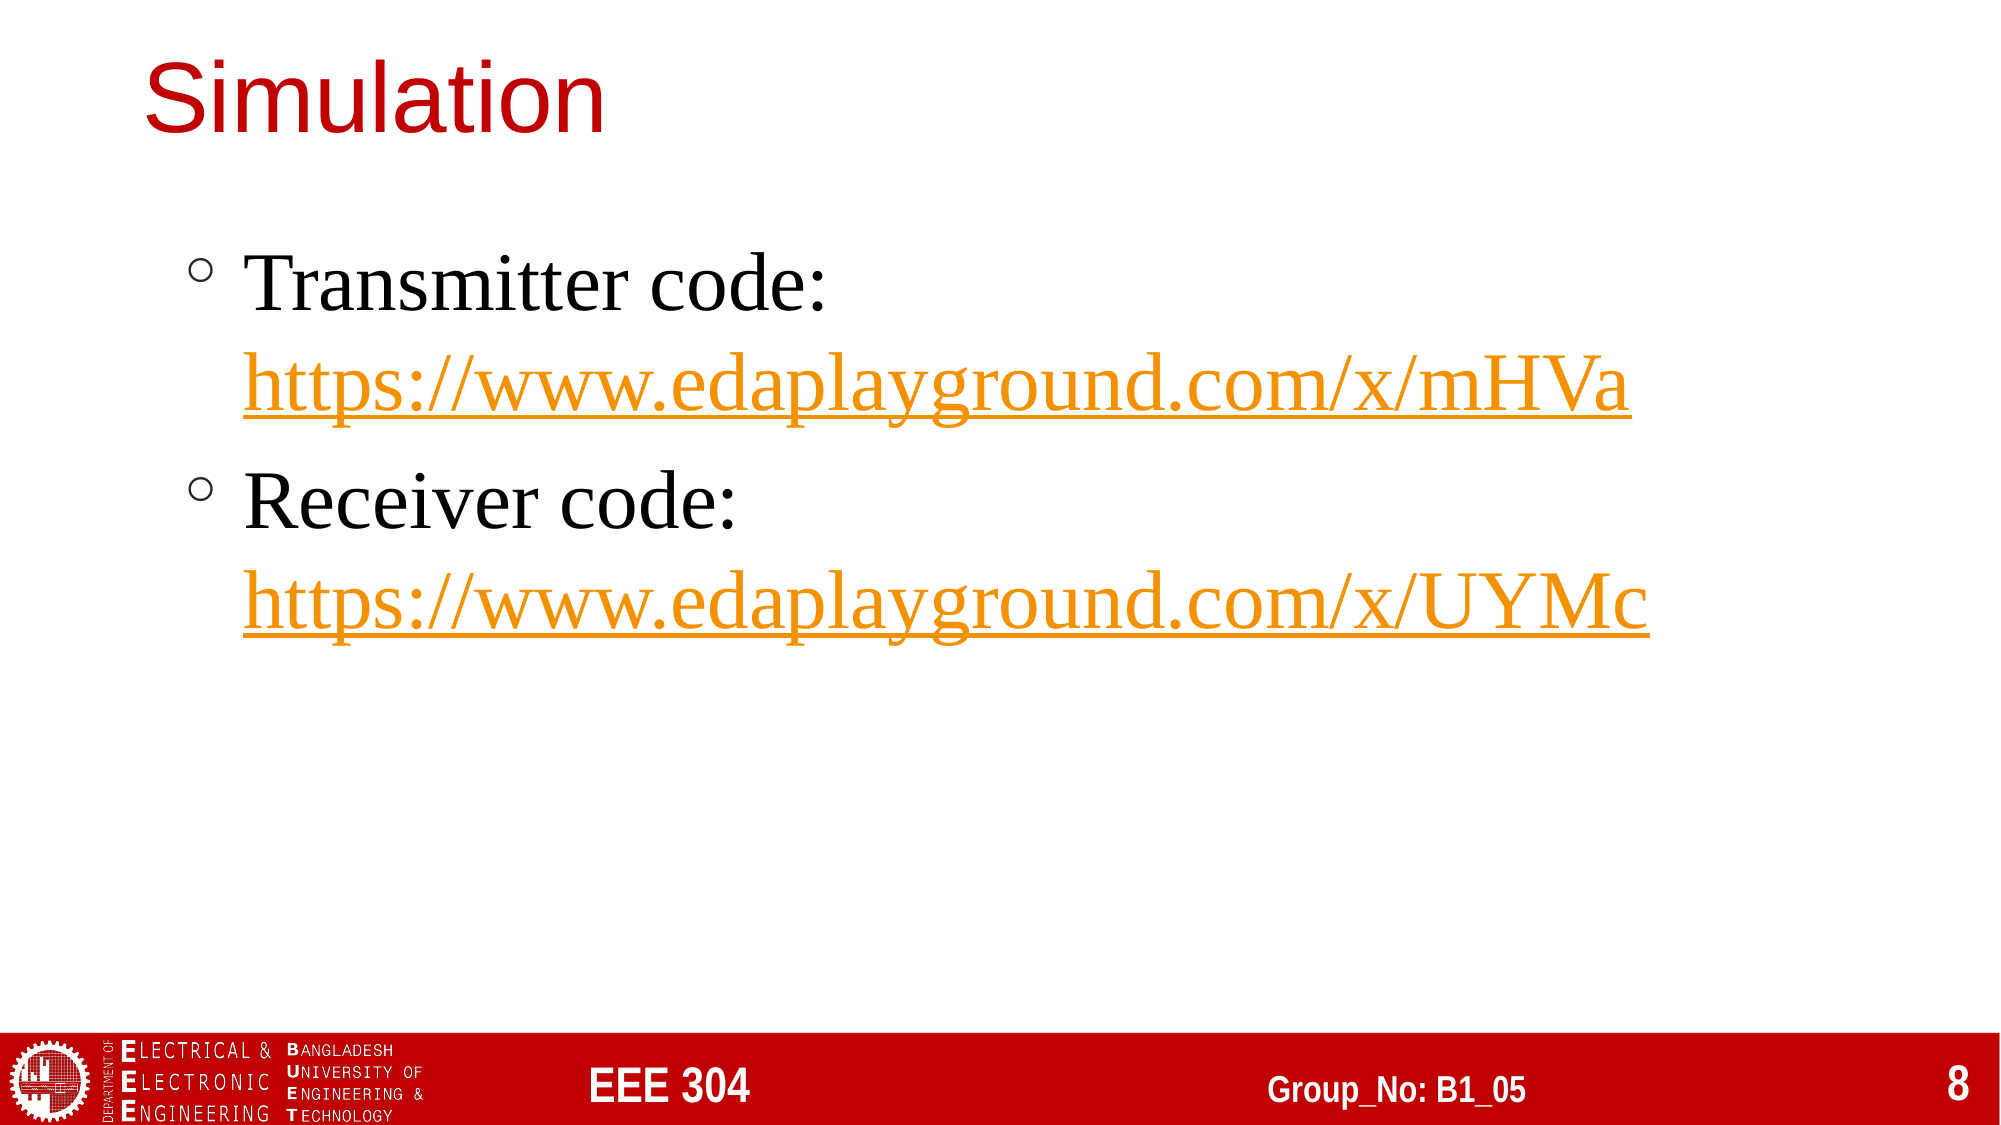

# Simulation
Transmitter code: https://www.edaplayground.com/x/mHVa
Receiver code: https://www.edaplayground.com/x/UYMc

       EEE 304                                             Group_No: B1_05
8